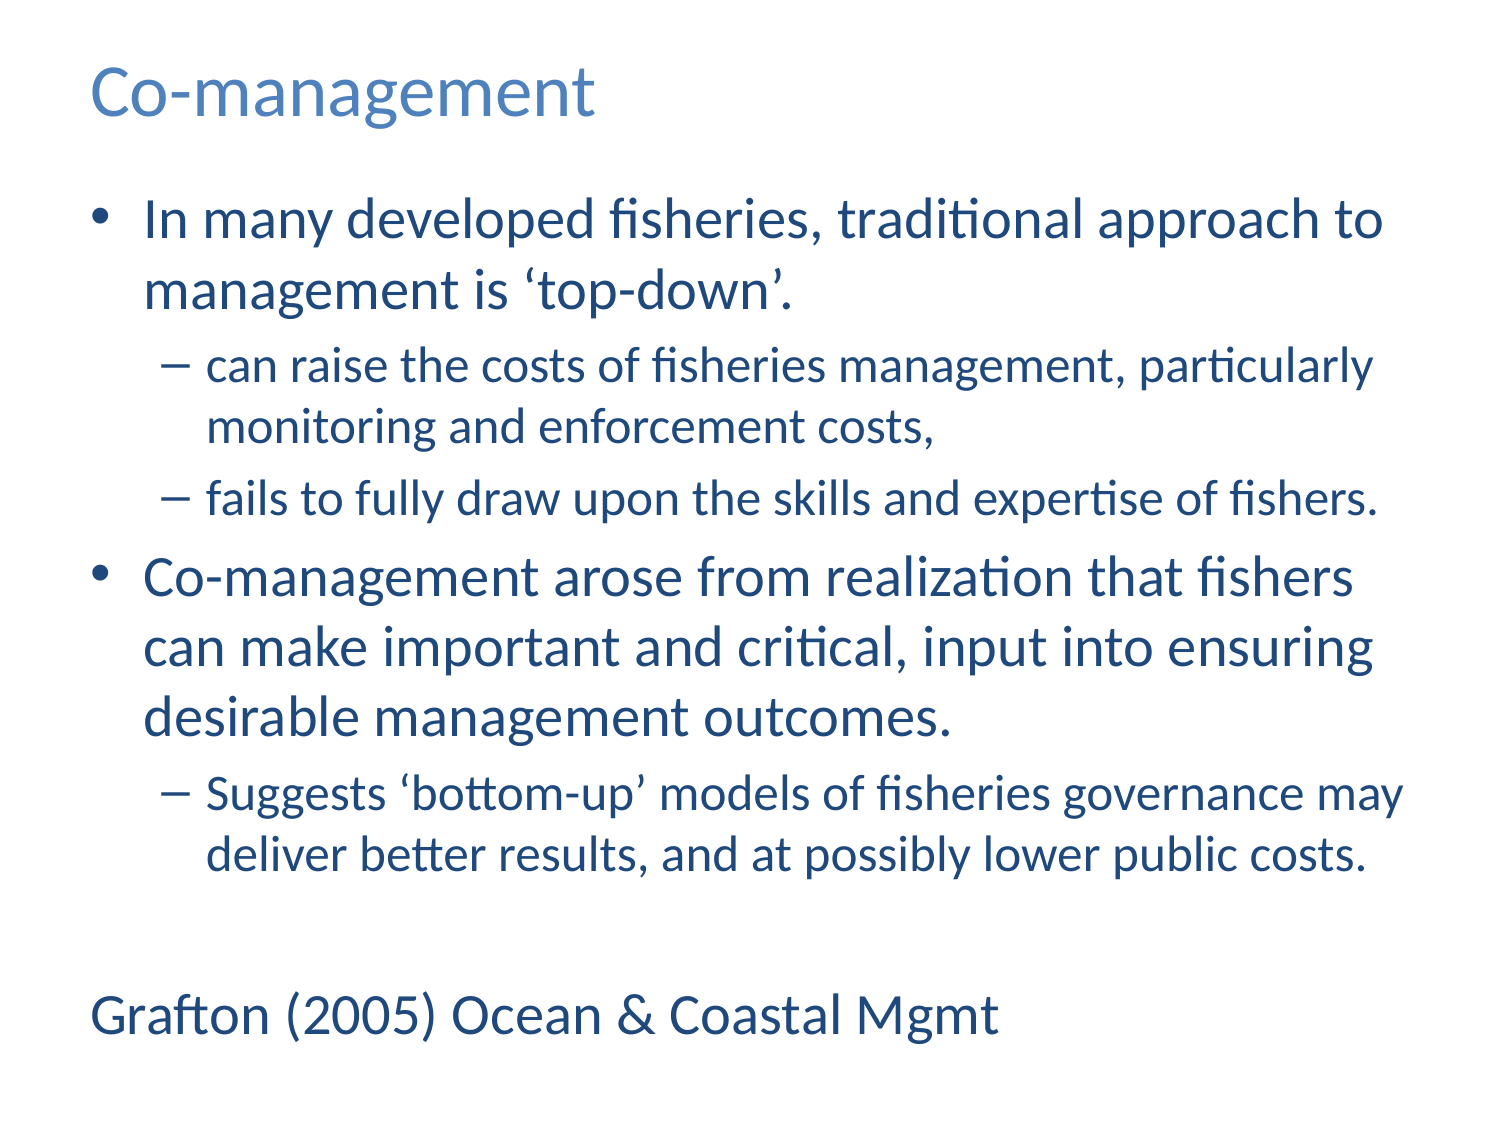

# Co-management
In many developed fisheries, traditional approach to management is ‘top-down’.
can raise the costs of fisheries management, particularly monitoring and enforcement costs,
fails to fully draw upon the skills and expertise of fishers.
Co-management arose from realization that fishers can make important and critical, input into ensuring desirable management outcomes.
Suggests ‘bottom-up’ models of fisheries governance may deliver better results, and at possibly lower public costs.

Grafton (2005) Ocean & Coastal Mgmt